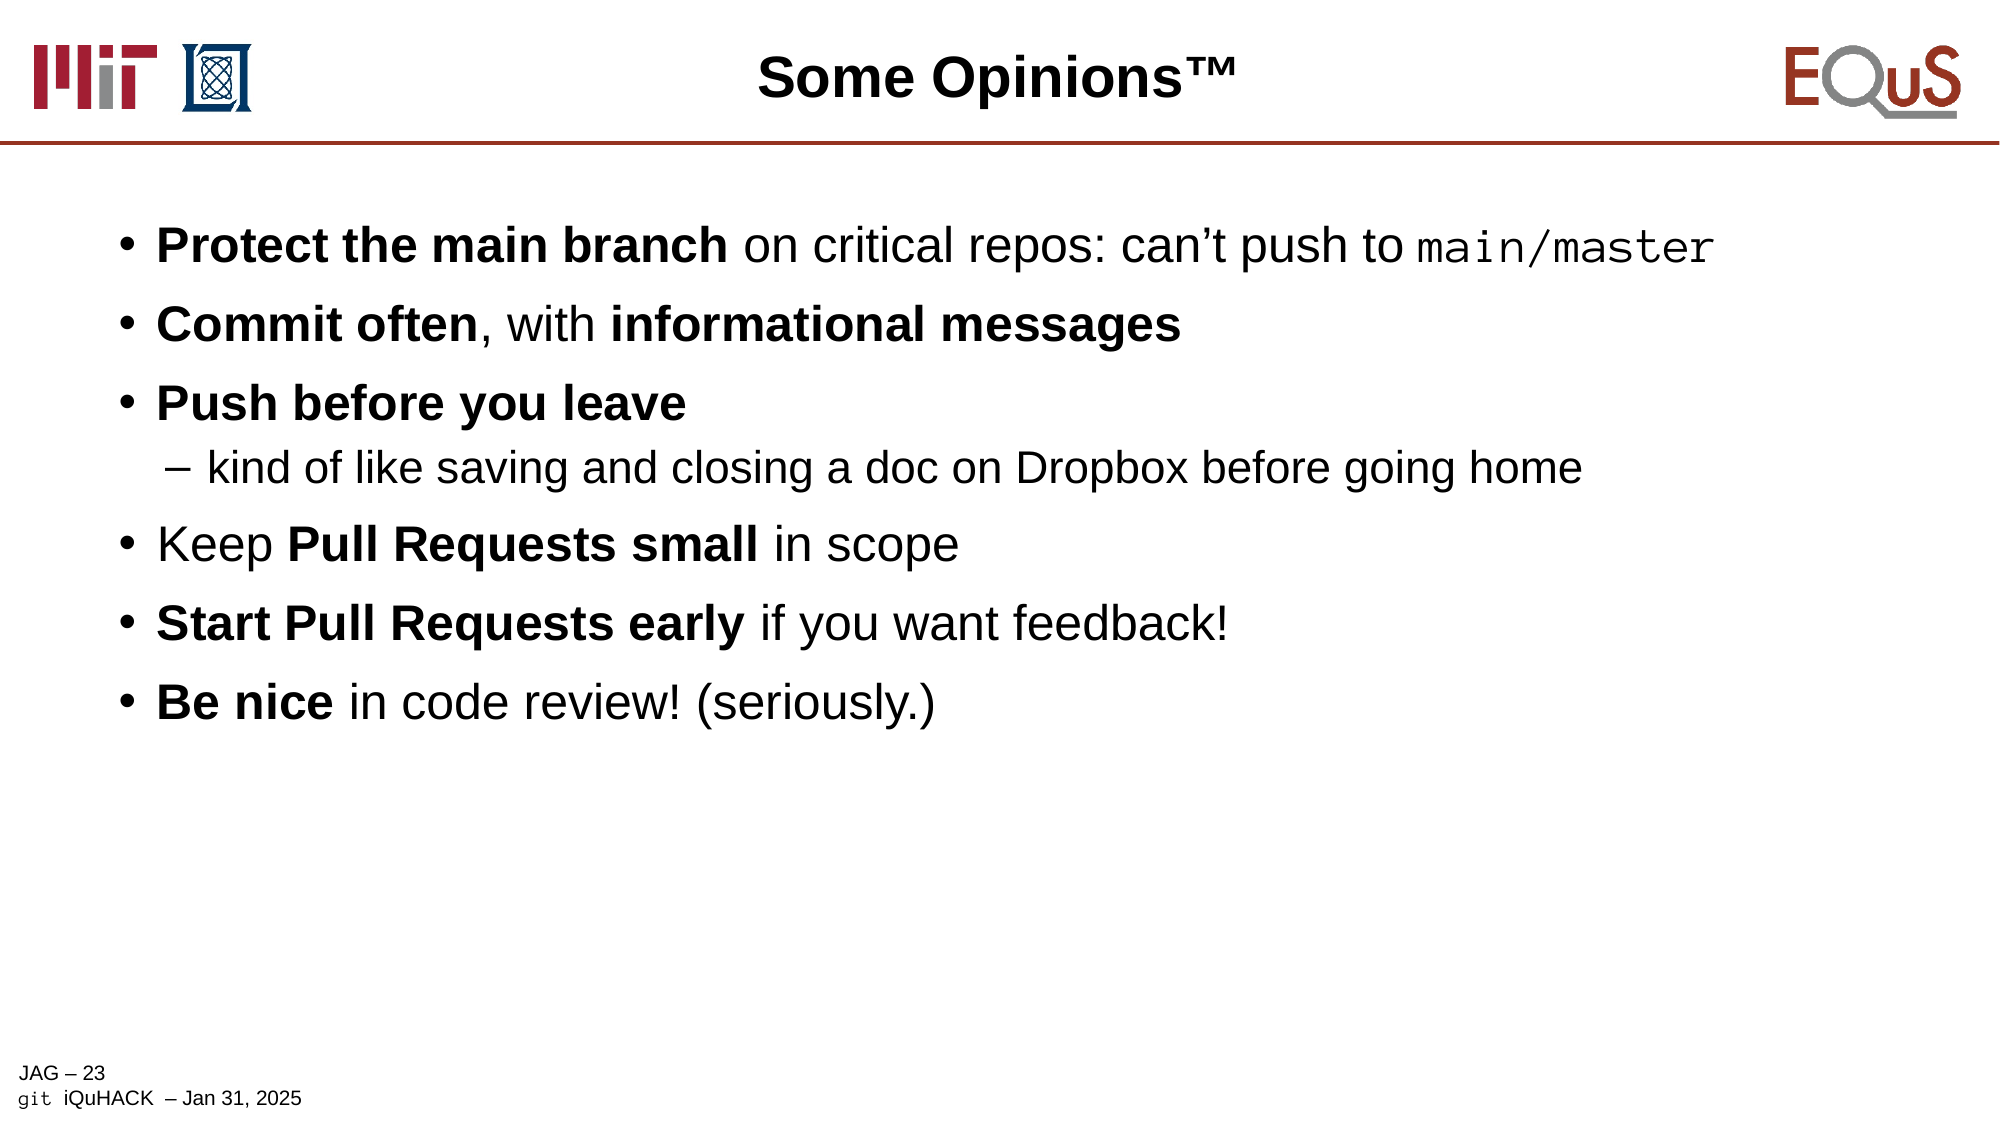

# Some Opinions™
Protect the main branch on critical repos: can’t push to main/master
Commit often, with informational messages
Push before you leave
kind of like saving and closing a doc on Dropbox before going home
Keep Pull Requests small in scope
Start Pull Requests early if you want feedback!
Be nice in code review! (seriously.)